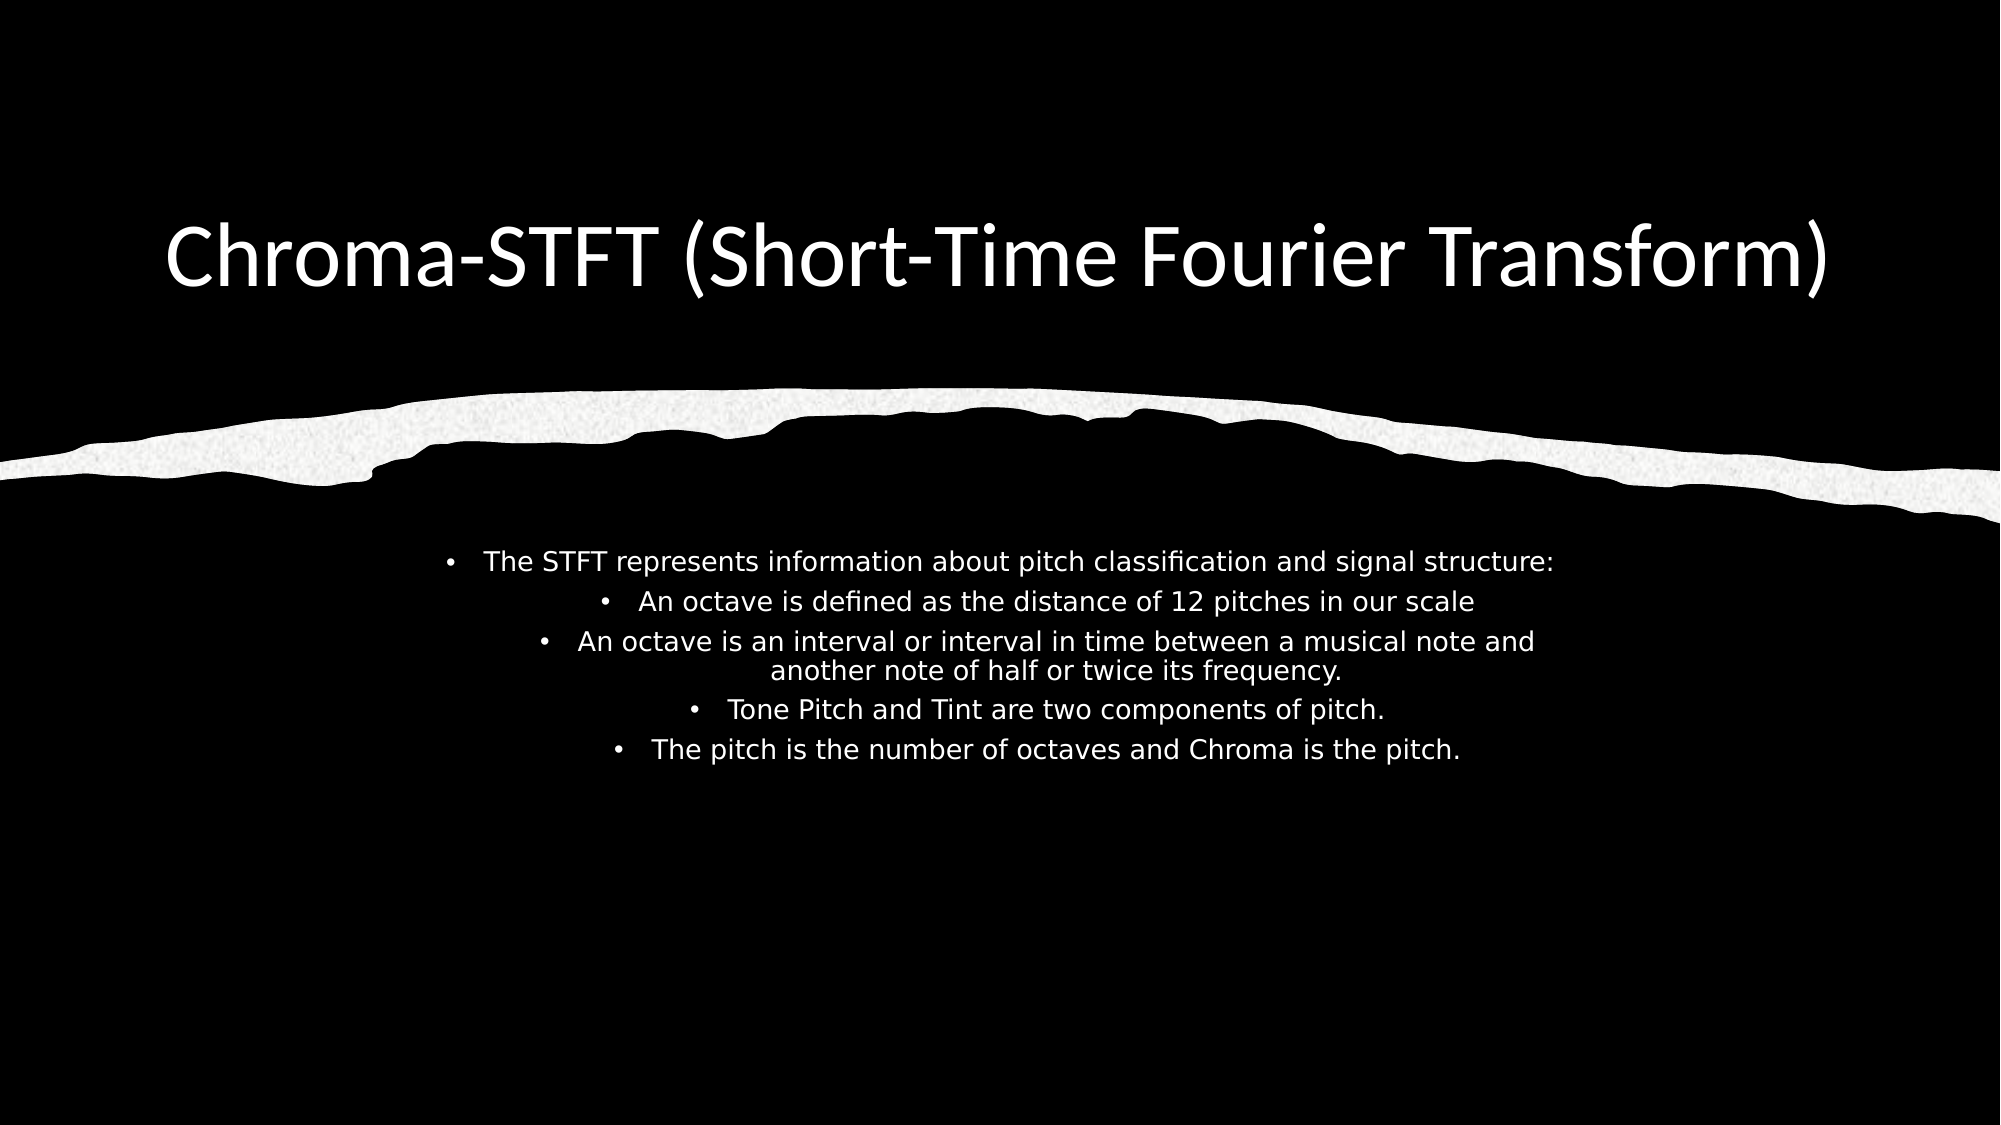

# Chroma-STFT (Short-Time Fourier Transform)

The STFT represents information about pitch classification and signal structure:
An octave is defined as the distance of 12 pitches in our scale
An octave is an interval or interval in time between a musical note and another note of half or twice its frequency.
Tone Pitch and Tint are two components of pitch.
The pitch is the number of octaves and Chroma is the pitch.